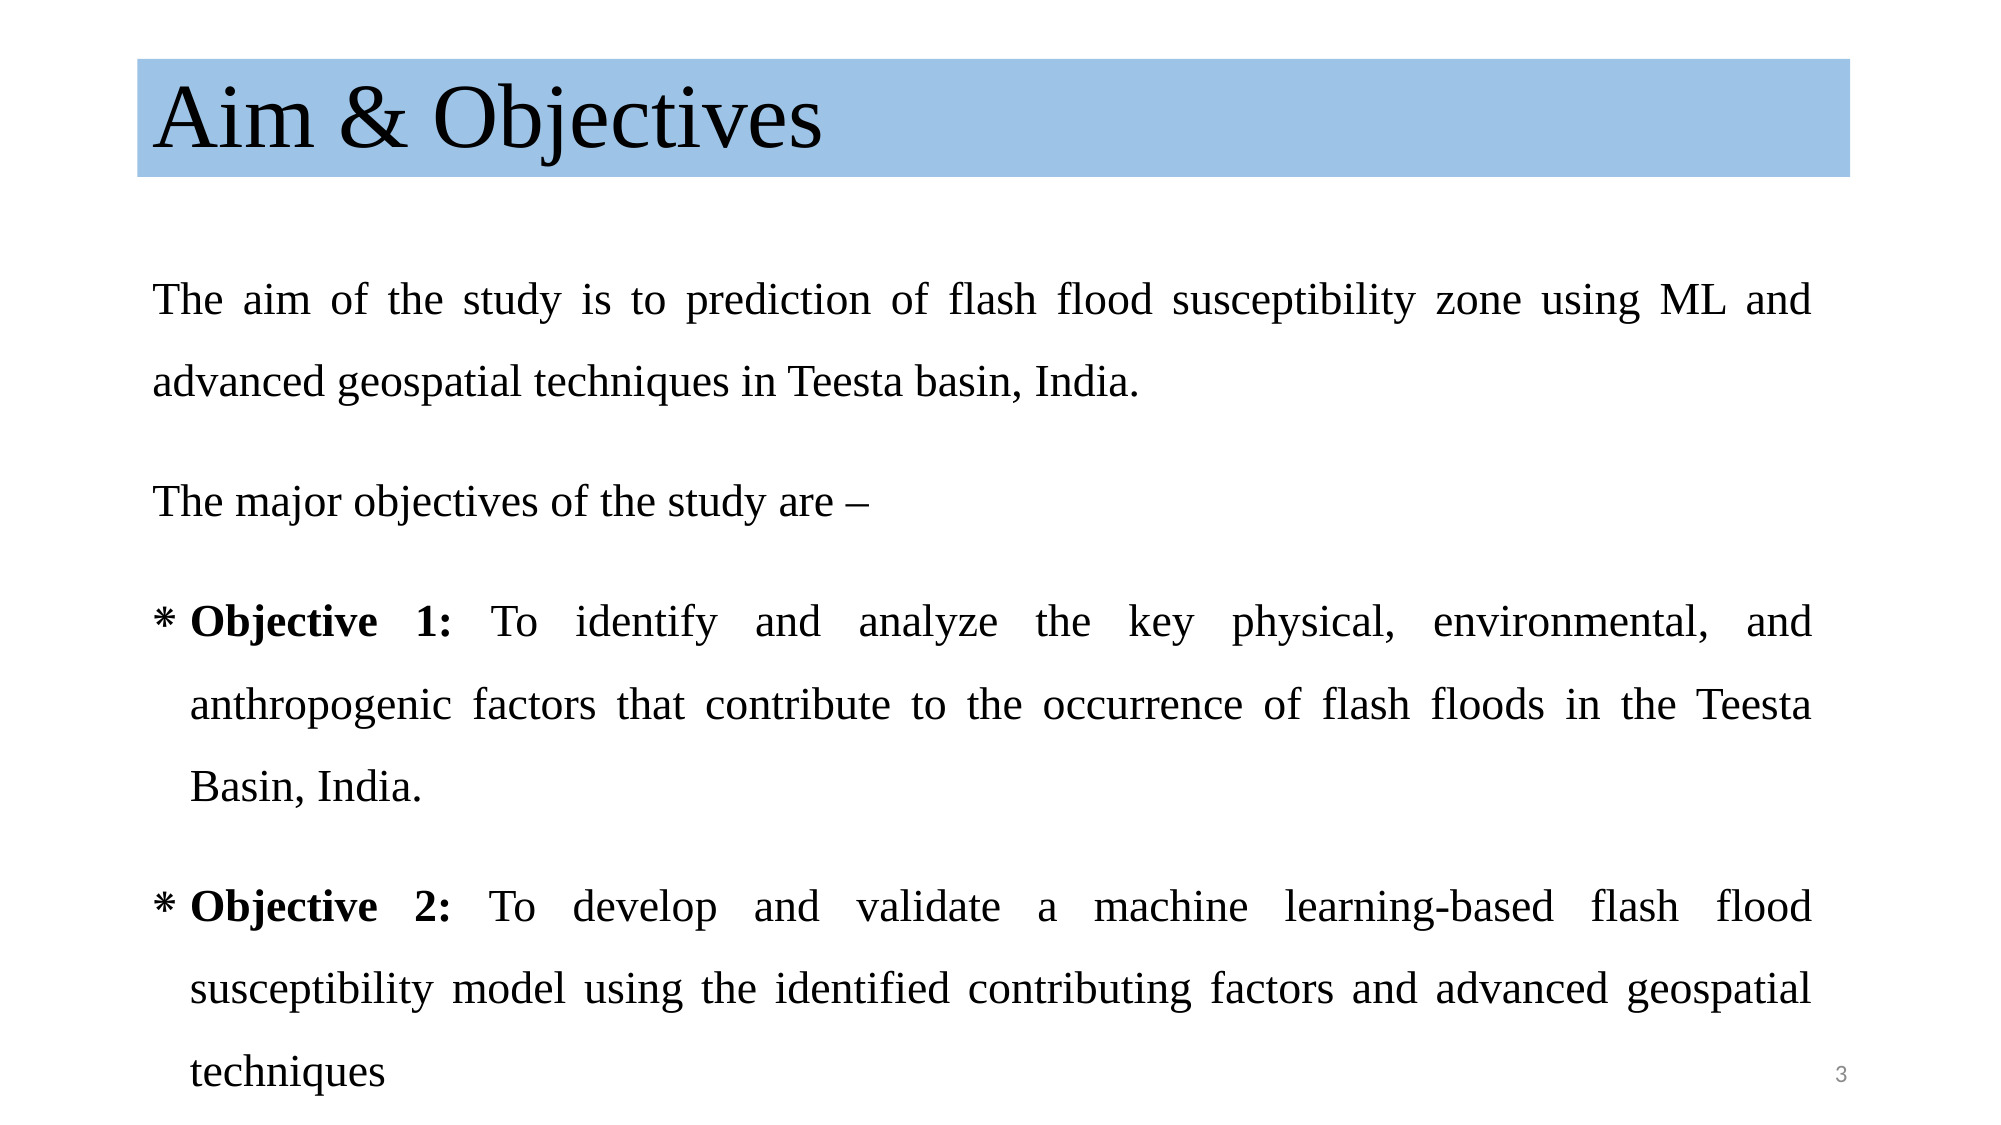

# Aim & Objectives
The aim of the study is to prediction of flash flood susceptibility zone using ML and advanced geospatial techniques in Teesta basin, India.
The major objectives of the study are –
Objective 1: To identify and analyze the key physical, environmental, and anthropogenic factors that contribute to the occurrence of flash floods in the Teesta Basin, India.
Objective 2: To develop and validate a machine learning-based flash flood susceptibility model using the identified contributing factors and advanced geospatial techniques

3